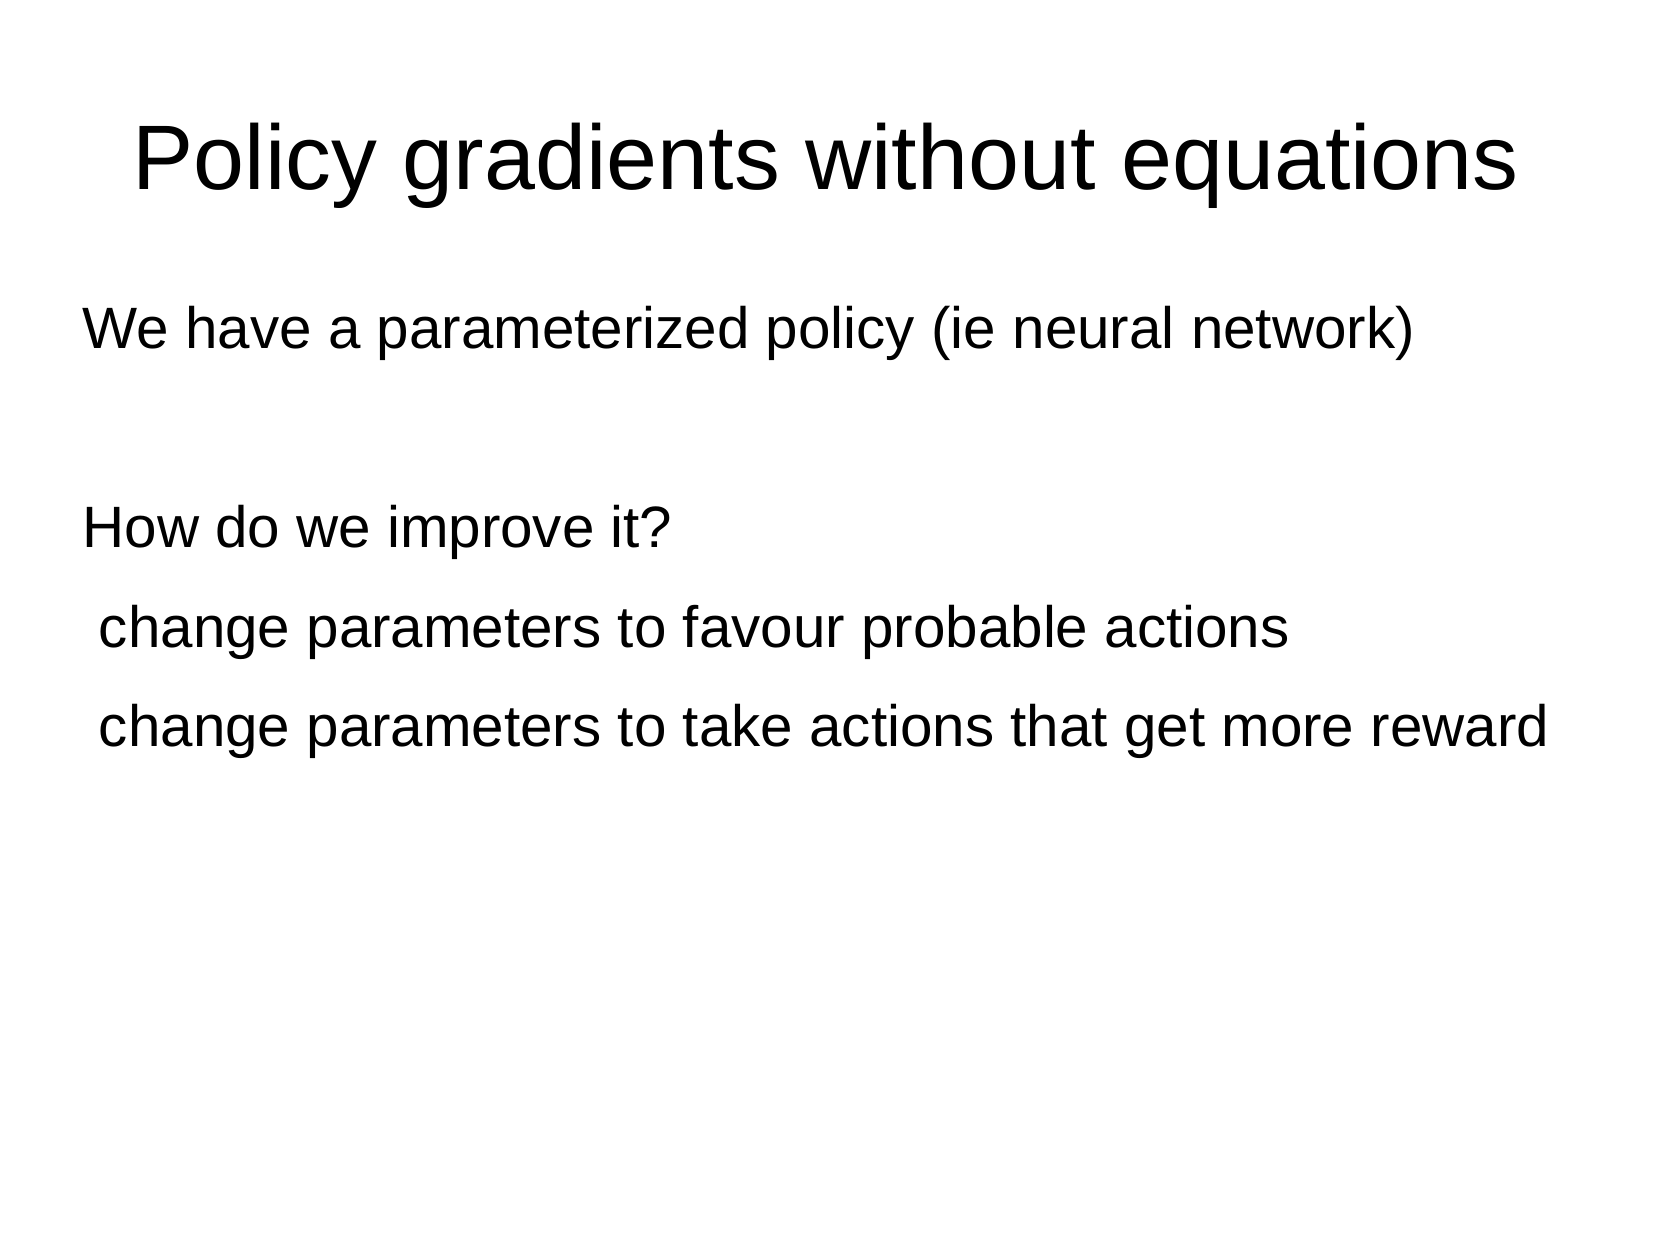

Policy gradients without equations
We have a parameterized policy (ie neural network)

How do we improve it?
 change parameters to favour probable actions
 change parameters to take actions that get more reward